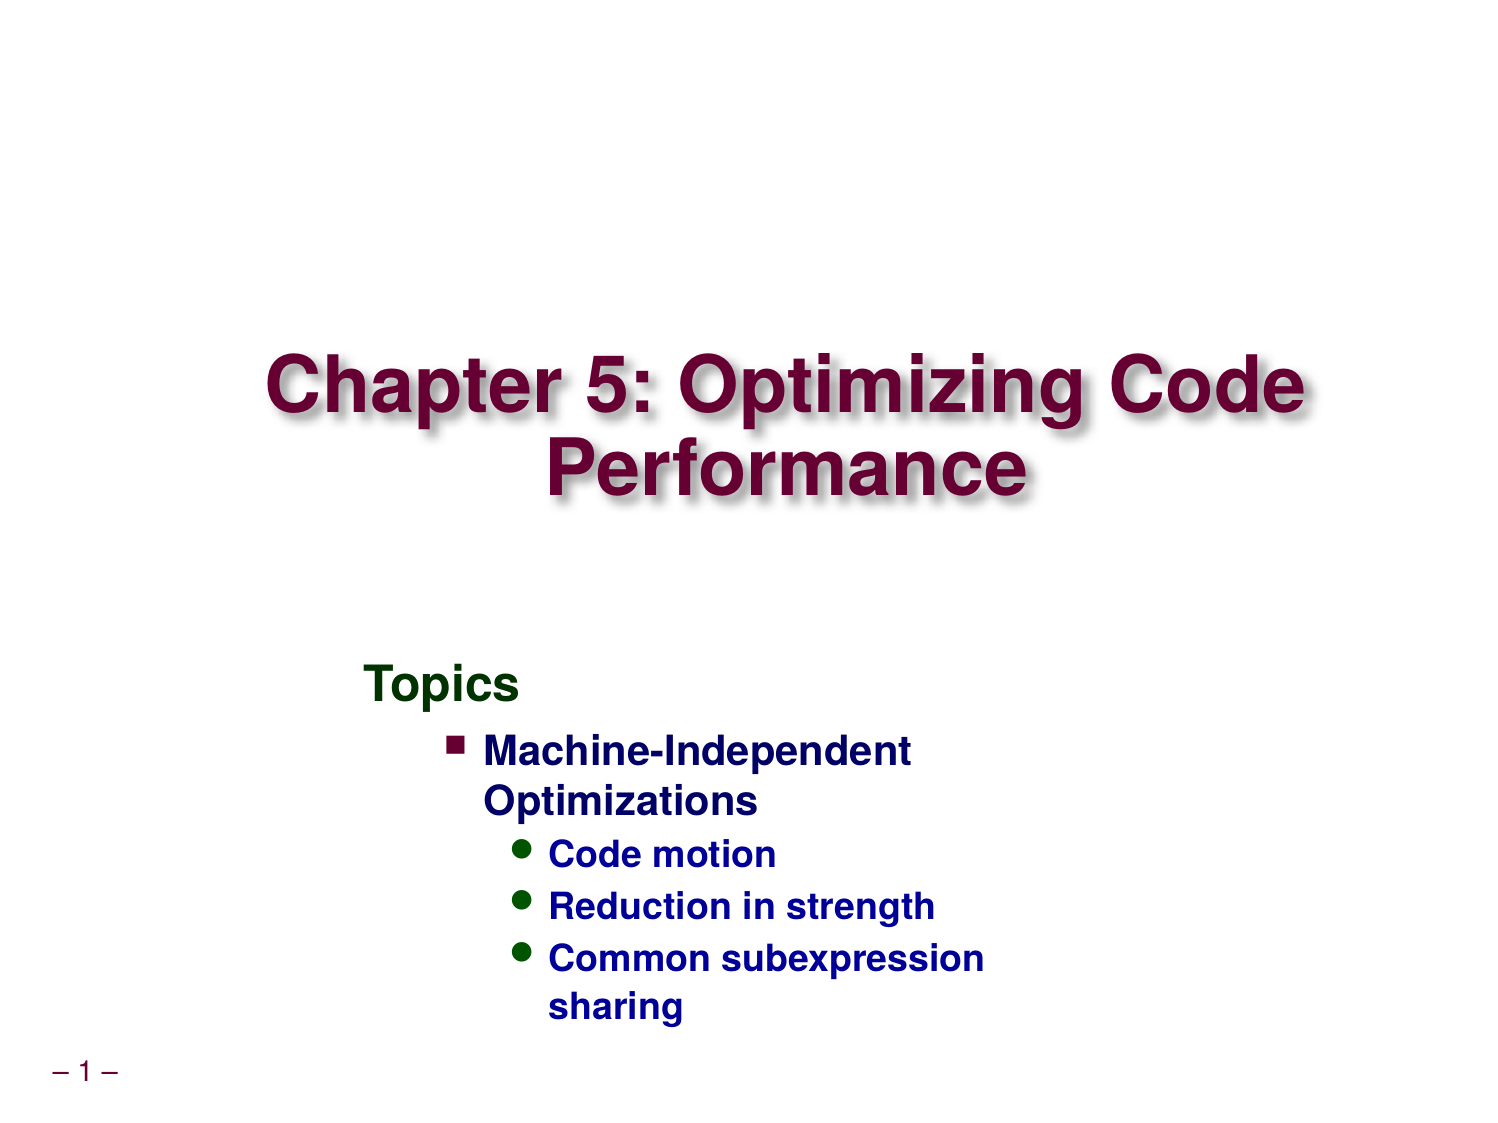

# Chapter 5: Optimizing Code Performance
Topics
Machine-Independent Optimizations
Code motion
Reduction in strength
Common subexpression sharing